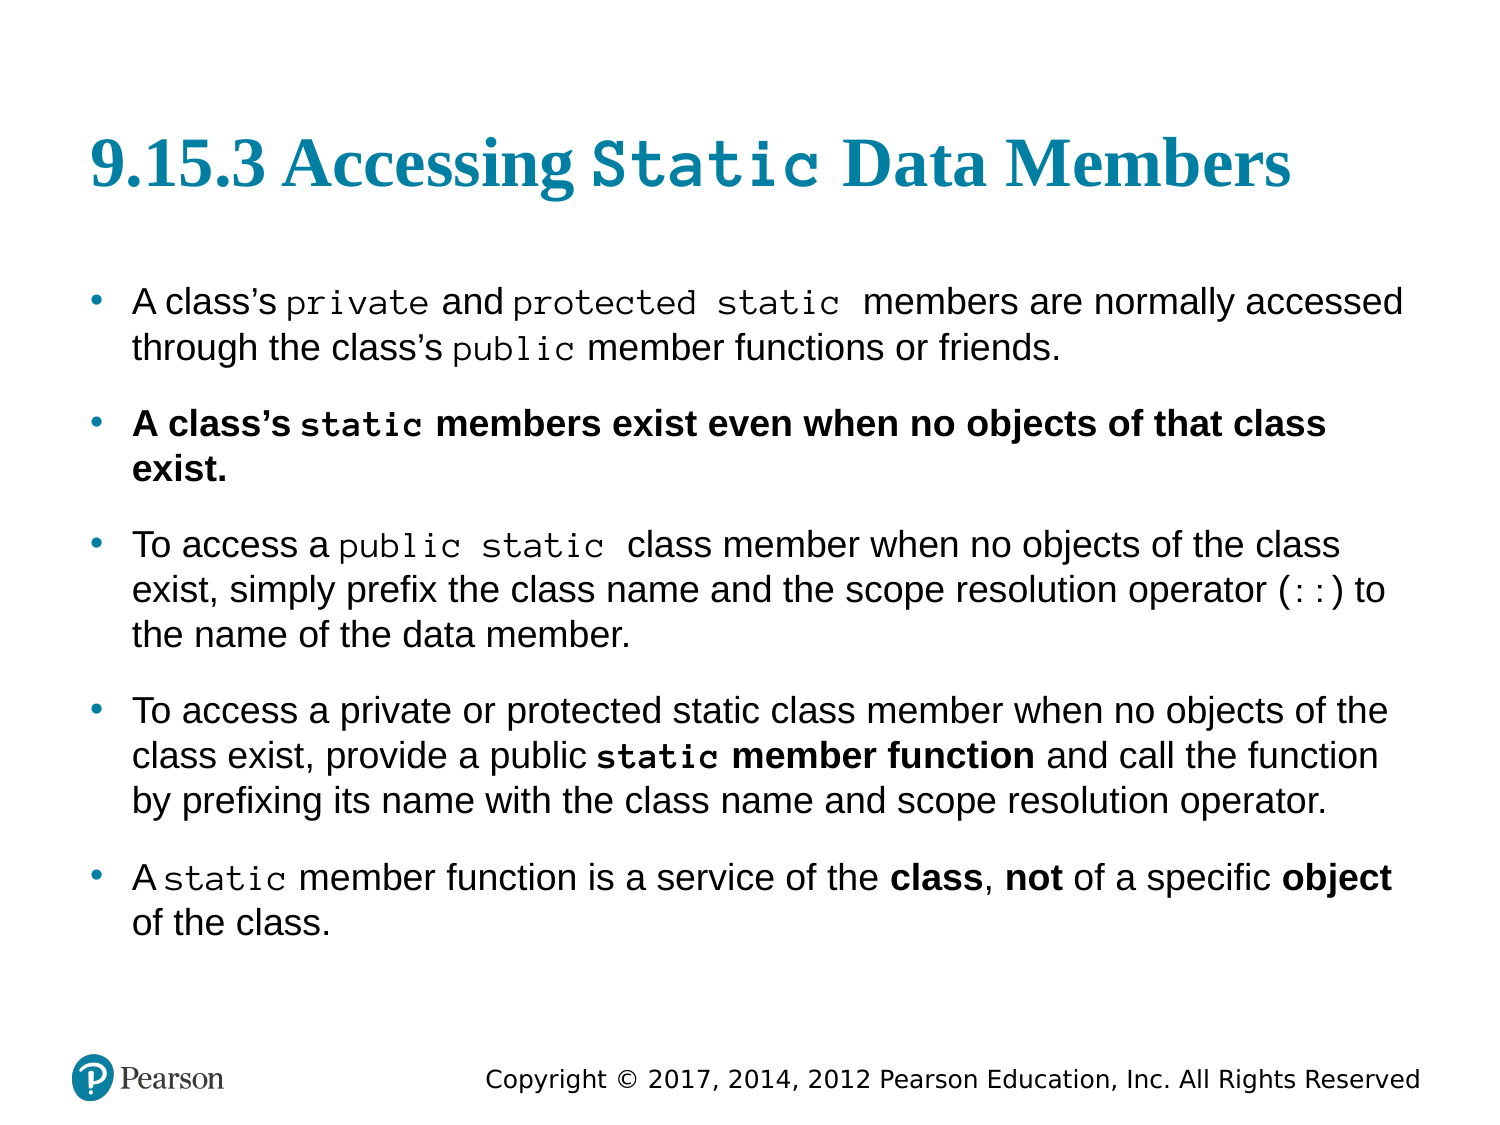

# 9.15.3 Accessing Static Data Members
A class’s private and protected static members are normally accessed through the class’s public member functions or friends.
A class’s static members exist even when no objects of that class exist.
To access a public static class member when no objects of the class exist, simply prefix the class name and the scope resolution operator (::) to the name of the data member.
To access a private or protected static class member when no objects of the class exist, provide a public static member function and call the function by prefixing its name with the class name and scope resolution operator.
A static member function is a service of the class, not of a specific object of the class.